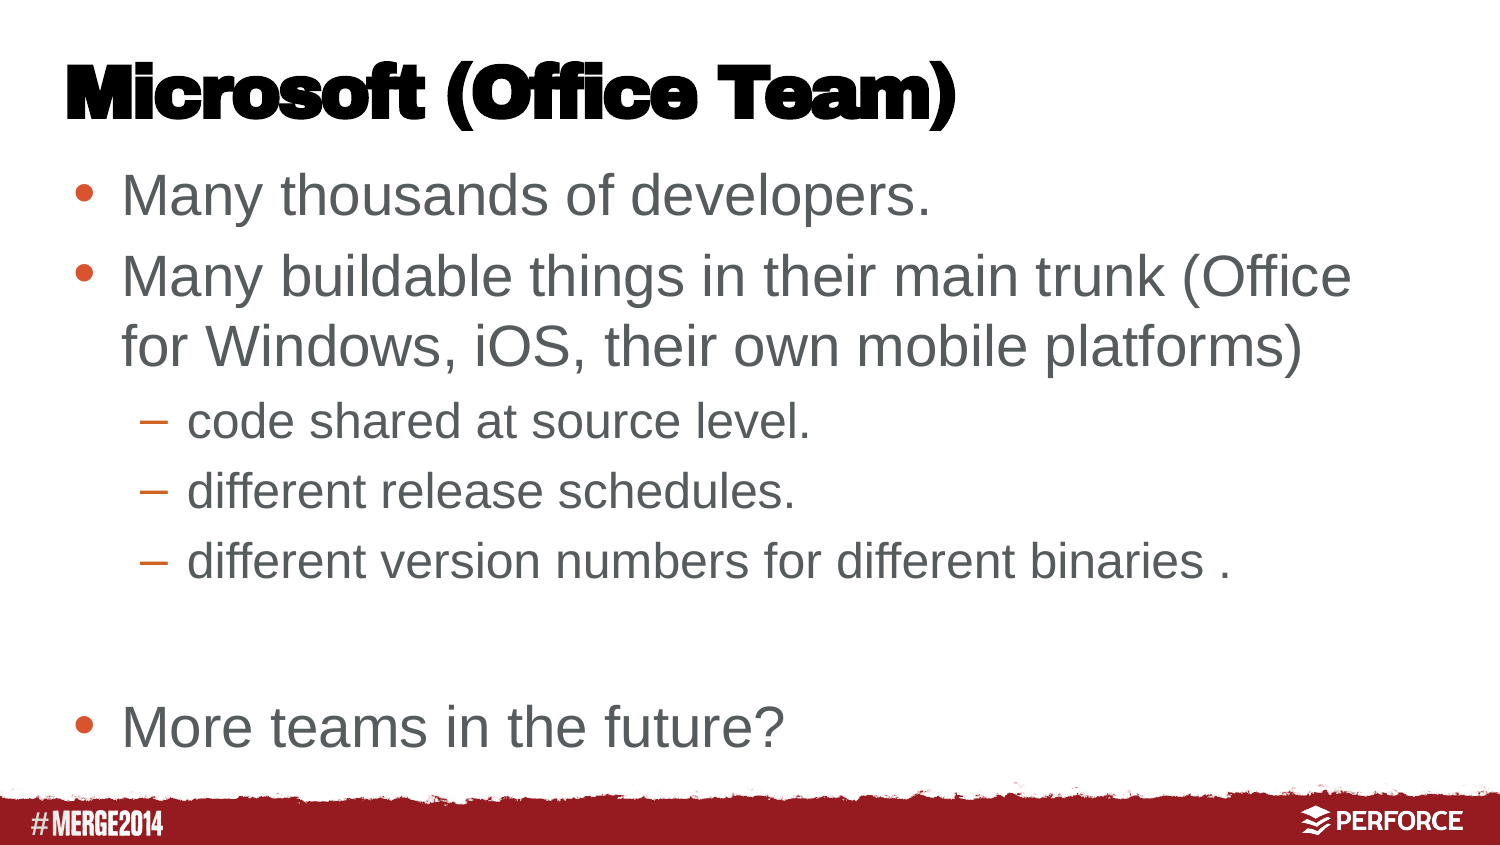

# Microsoft (Office Team)
Many thousands of developers.
Many buildable things in their main trunk (Office for Windows, iOS, their own mobile platforms)
code shared at source level.
different release schedules.
different version numbers for different binaries .

More teams in the future?